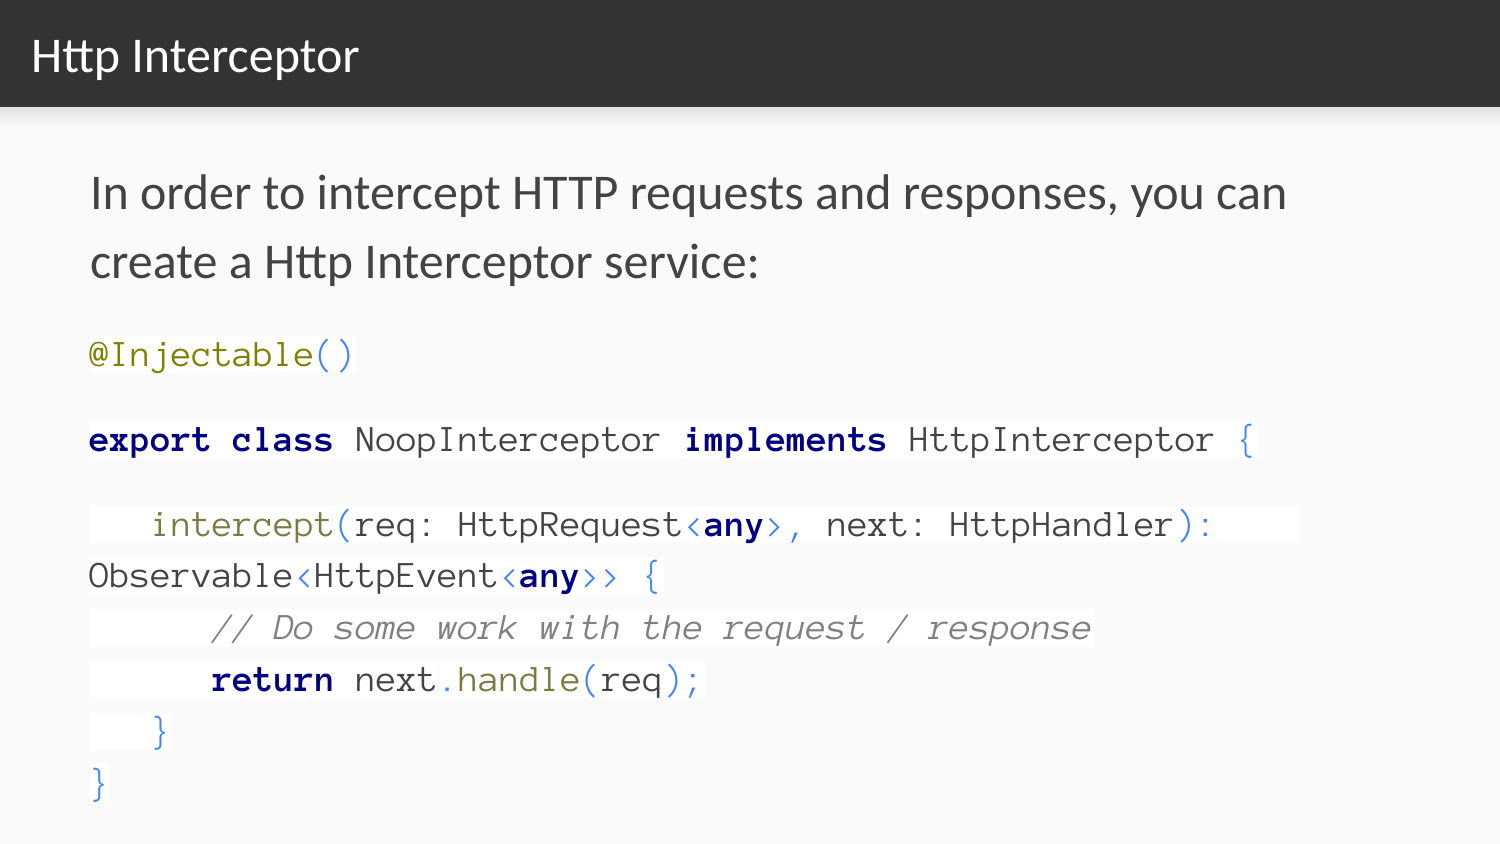

# Http Interceptor
In order to intercept HTTP requests and responses, you can create a Http Interceptor service:
@Injectable()
export class NoopInterceptor implements HttpInterceptor {
   intercept(req: HttpRequest<any>, next: HttpHandler):     Observable<HttpEvent<any>> {
      // Do some work with the request / response
      return next.handle(req);
   }
}